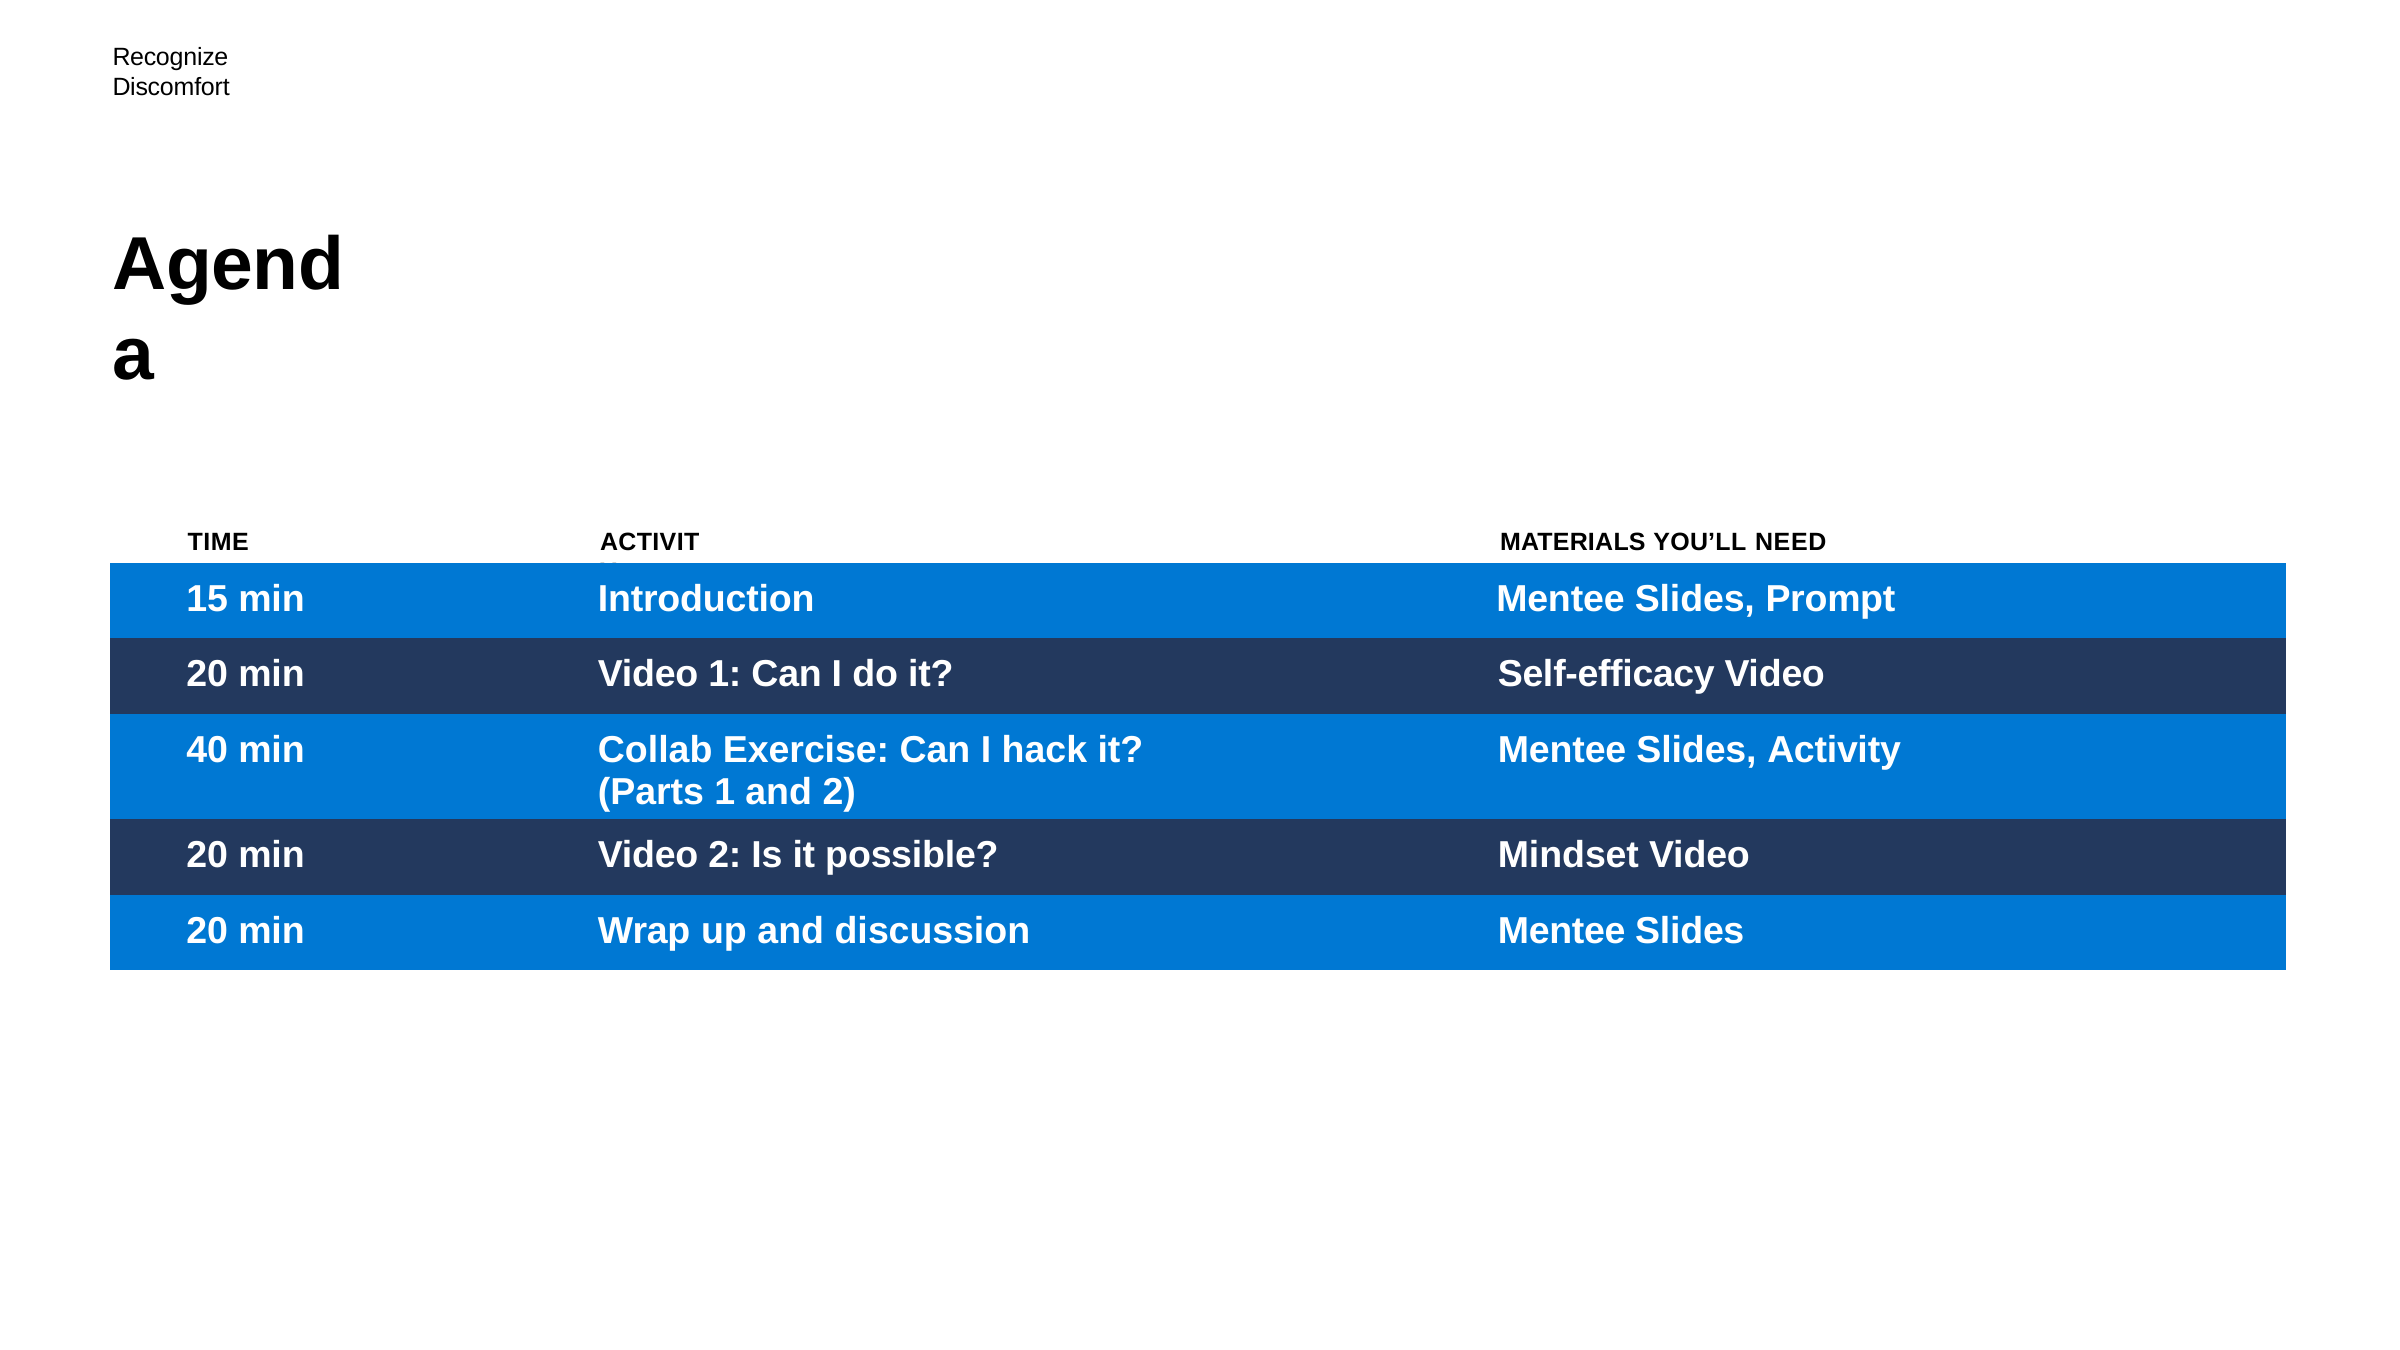

Recognize Discomfort
# Agenda
TIME
ACTIVITY
MATERIALS YOU’LL NEED
| 15 min | Introduction | Mentee Slides, Prompt |
| --- | --- | --- |
| 20 min | Video 1: Can I do it? | Self-efficacy Video |
| 40 min | Collab Exercise: Can I hack it? (Parts 1 and 2) | Mentee Slides, Activity |
| 20 min | Video 2: Is it possible? | Mindset Video |
| 20 min | Wrap up and discussion | Mentee Slides |
18